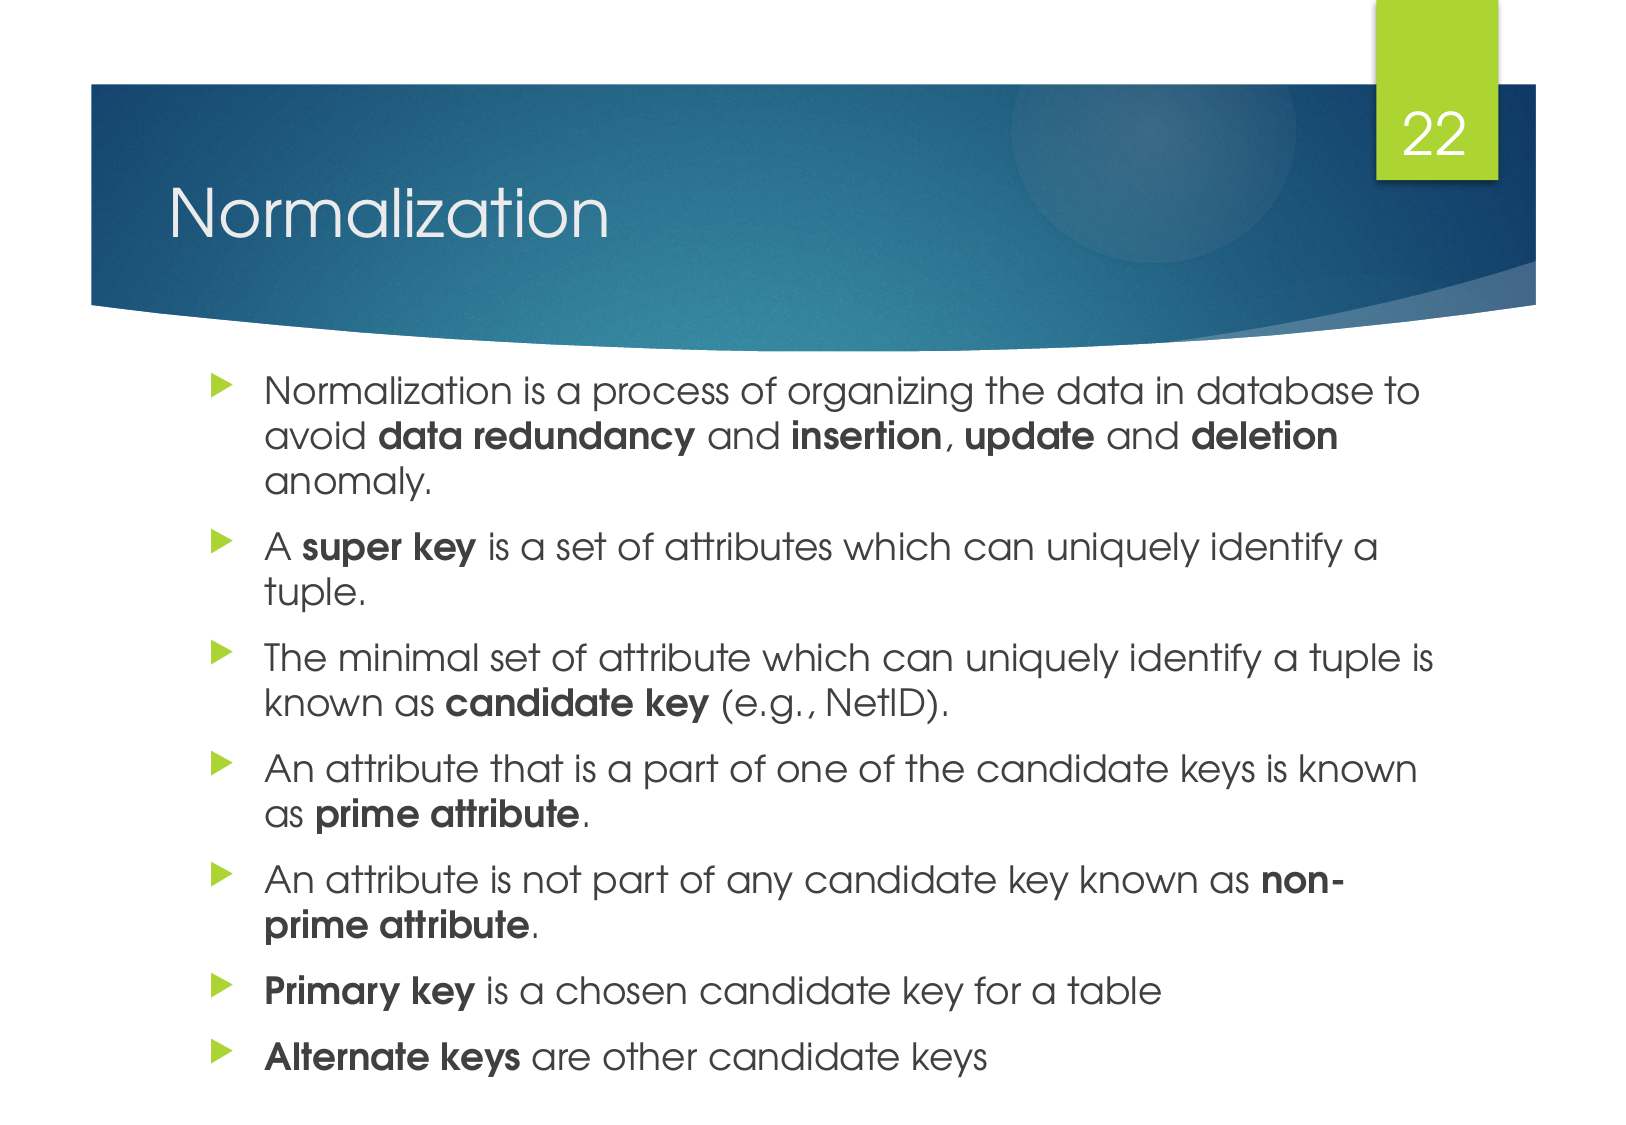

22
# Normalization
Normalization is a process of organizing the data in database to avoid data redundancy and insertion, update and deletion anomaly.
A super key is a set of attributes which can uniquely identify a tuple.
The minimal set of attribute which can uniquely identify a tuple is known as candidate key (e.g., NetID).
An attribute that is a part of one of the candidate keys is known as prime attribute.
An attribute is not part of any candidate key known as non-prime attribute.
Primary key is a chosen candidate key for a table
Alternate keys are other candidate keys